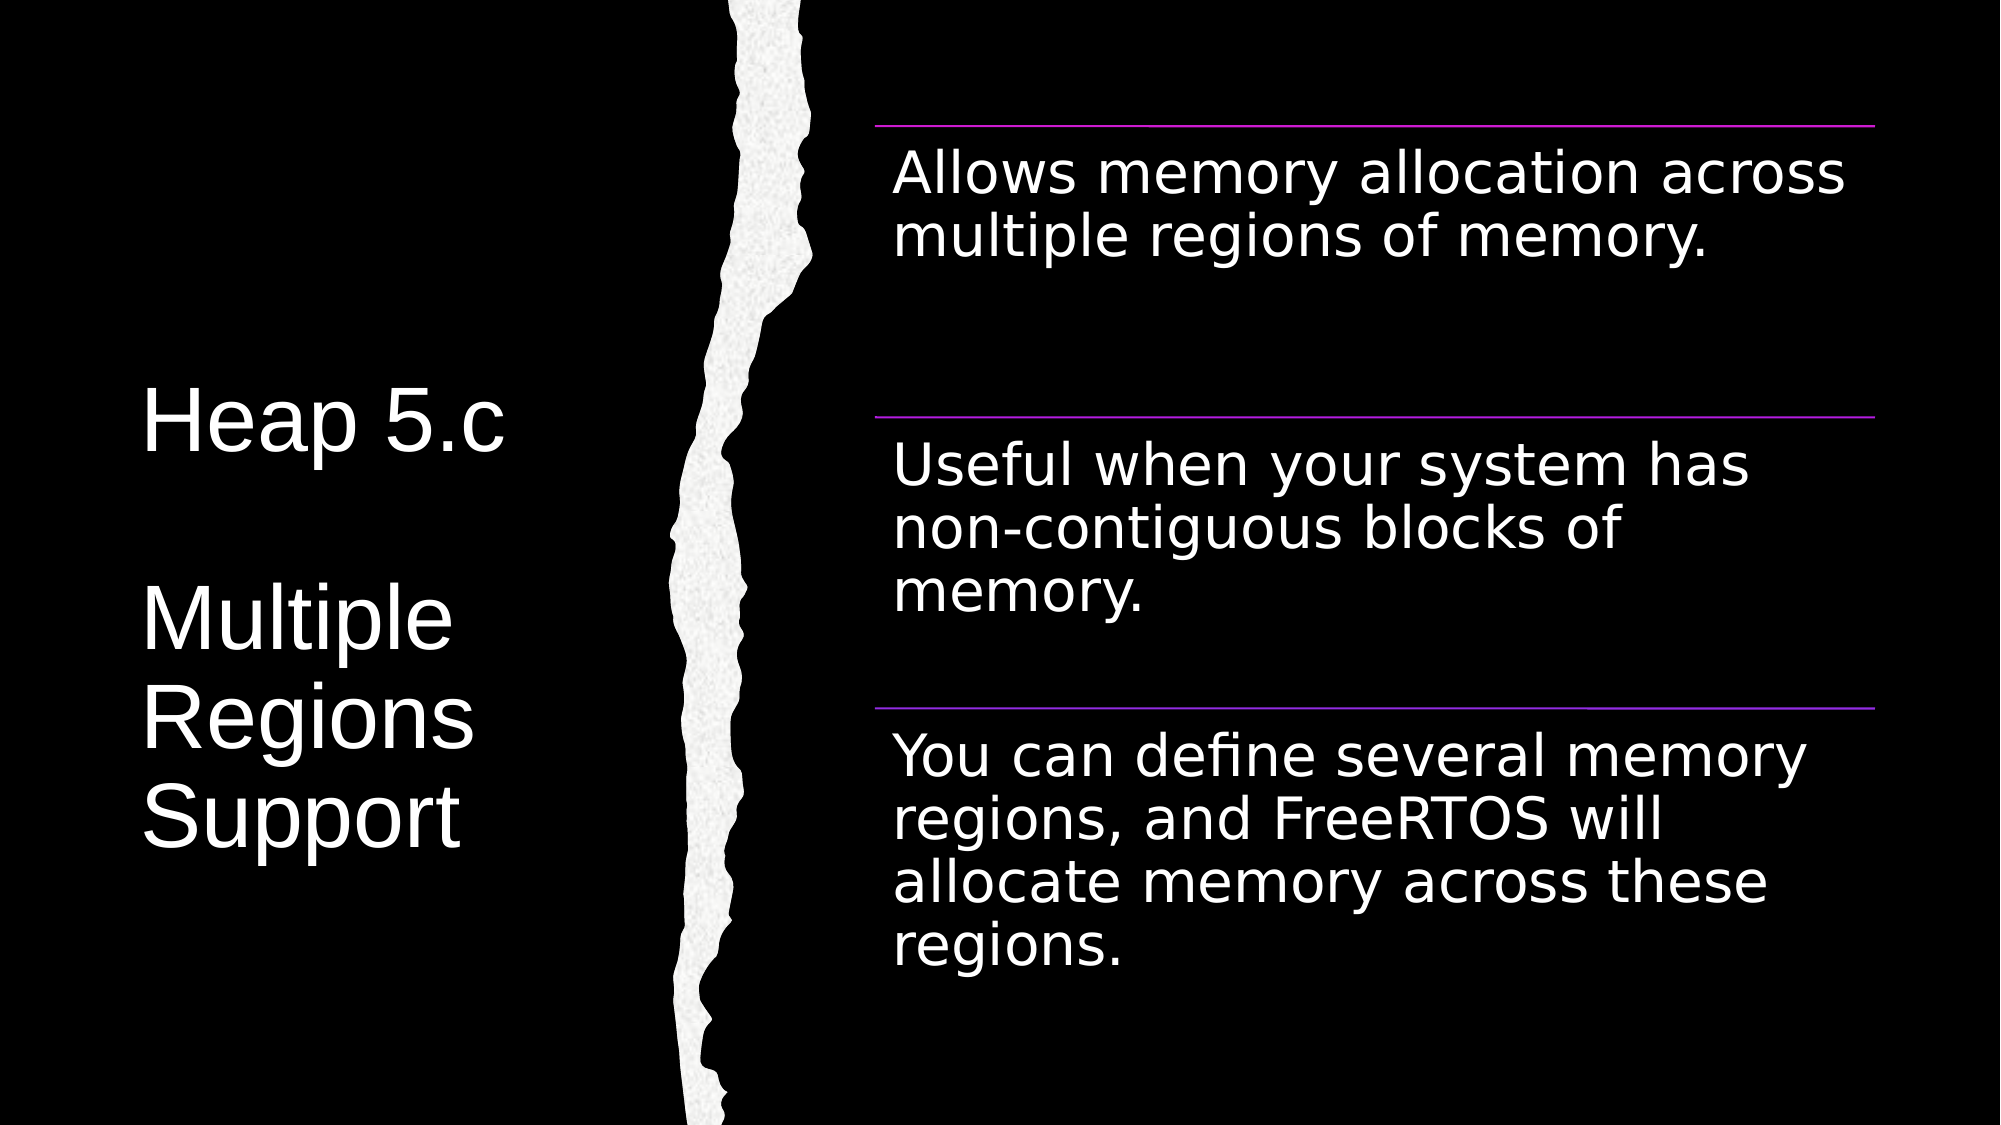

Allows memory allocation across multiple regions of memory.
Useful when your system has non-contiguous blocks of memory.
You can define several memory regions, and FreeRTOS will allocate memory across these regions.
# Heap 5.c Multiple Regions Support